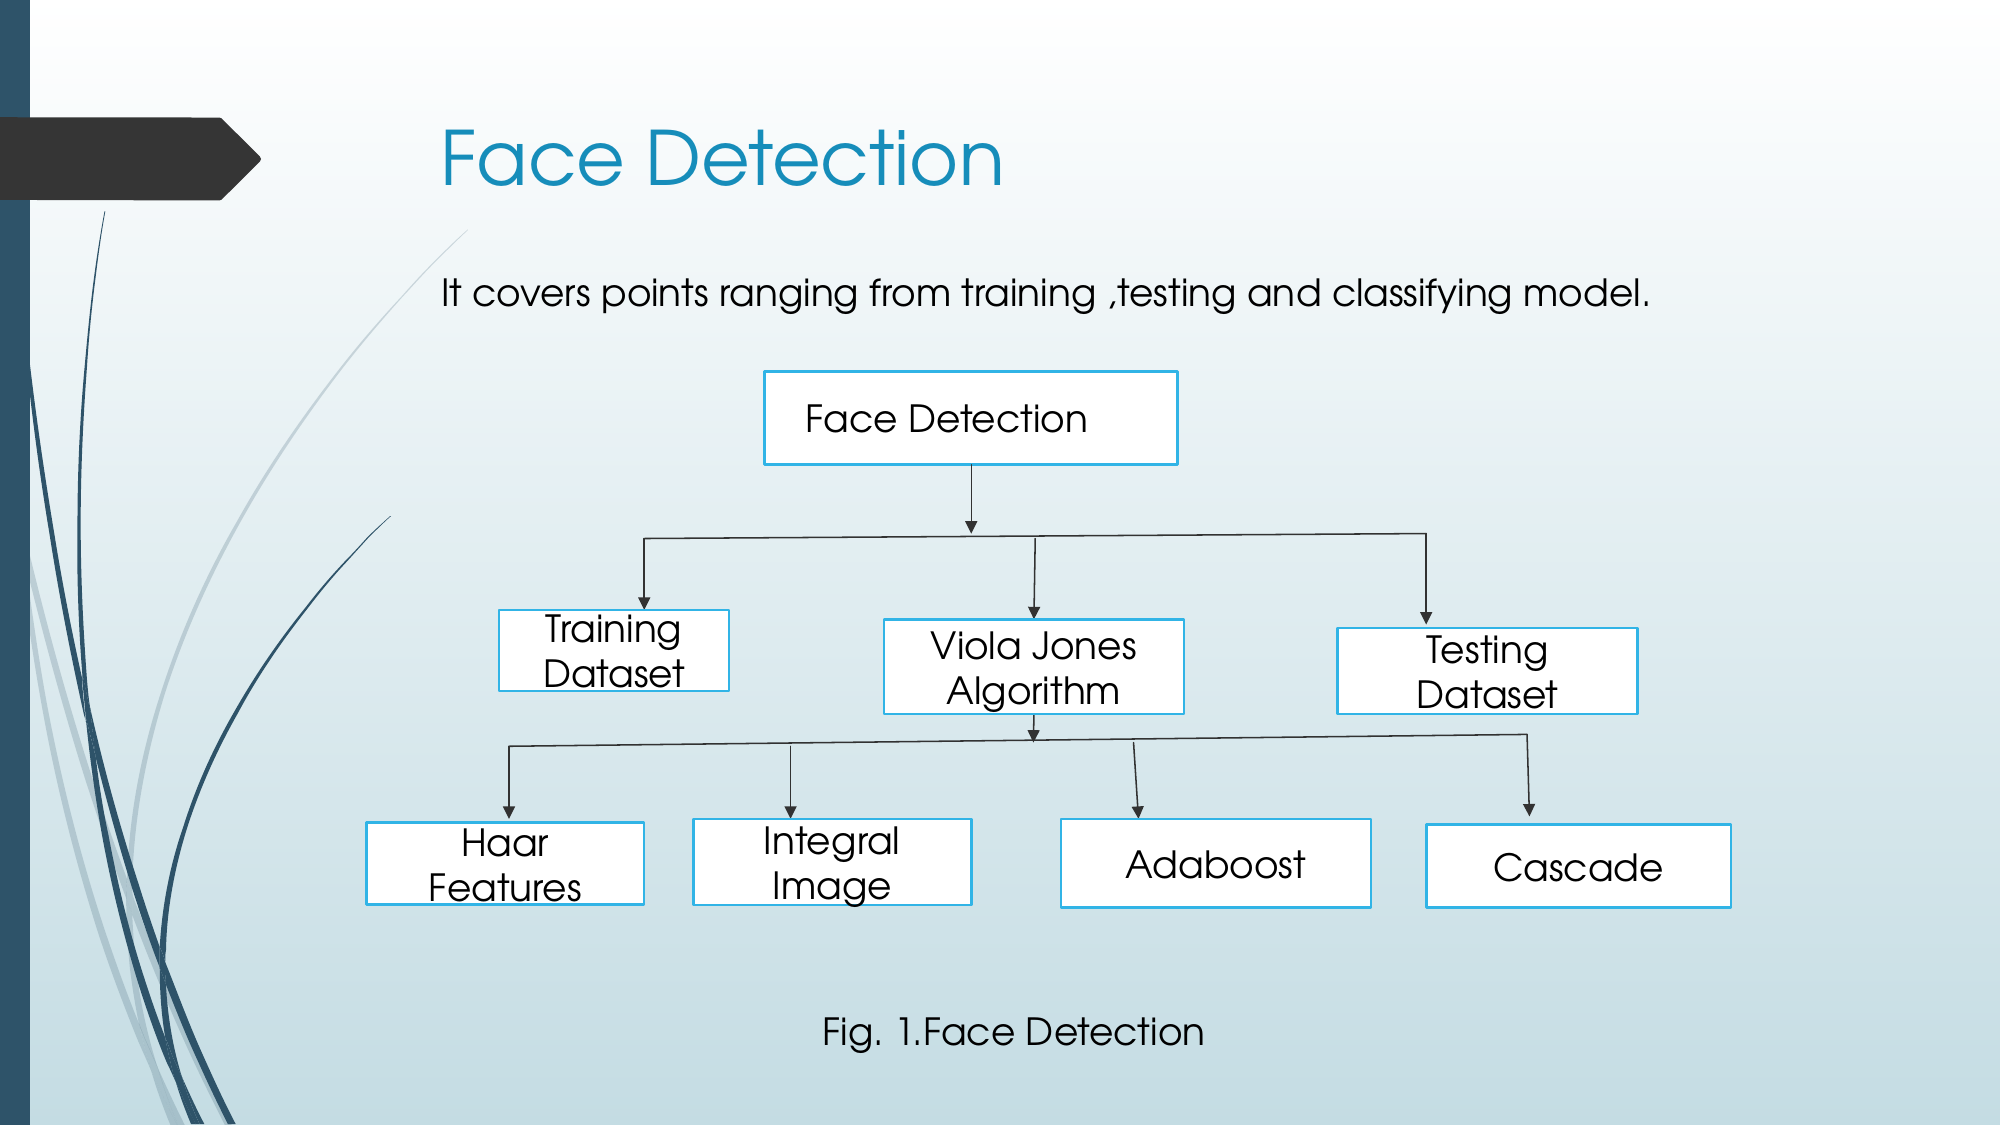

# Face Detection
11
It covers points ranging from training ,testing and classifying model.

Face Detection
Training Dataset
Viola Jones Algorithm
Testing Dataset
Integral Image
Adaboost
Haar Features
Cascade

Fig. 1.Face Detection